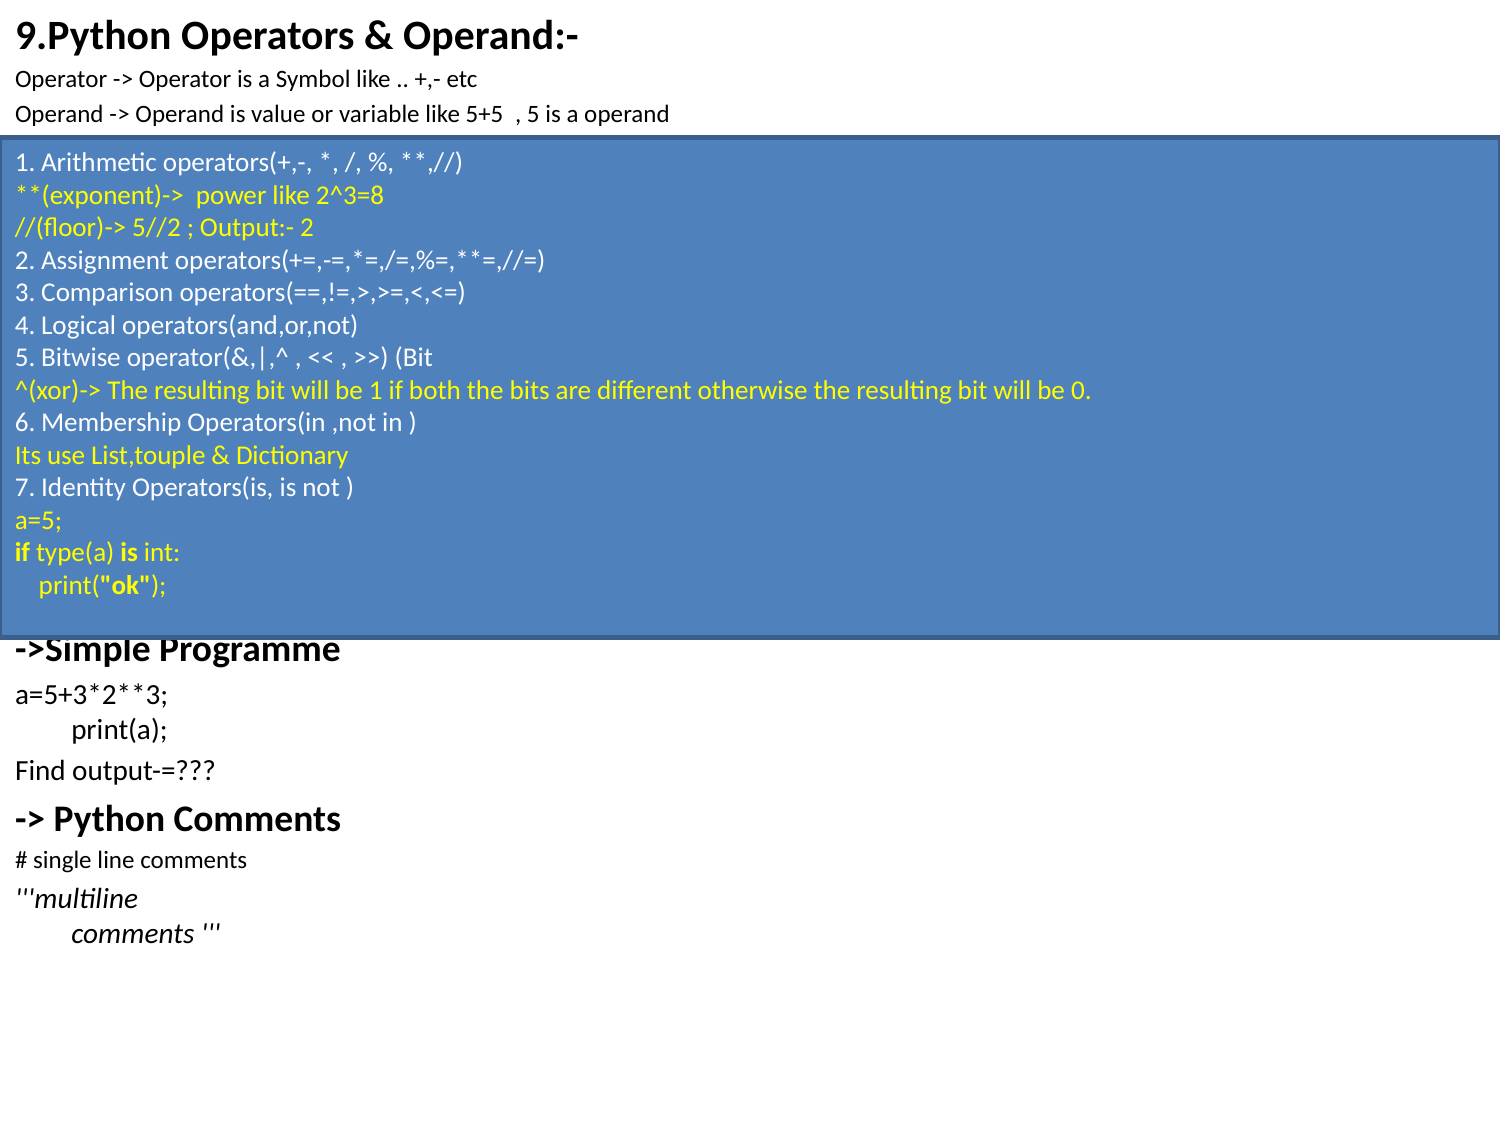

9.Python Operators & Operand:-
Operator -> Operator is a Symbol like .. +,- etc
Operand -> Operand is value or variable like 5+5  , 5 is a operand

->Simple Programme
a=5+3*2**3;
print(a);
Find output-=???
-> Python Comments
# single line comments
'''multiline
comments '''

1. Arithmetic operators(+,-, *, /, %, **,//)
**(exponent)->  power like 2^3=8
//(floor)-> 5//2 ; Output:- 2
2. Assignment operators(+=,-=,*=,/=,%=,**=,//=)
3. Comparison operators(==,!=,>,>=,<,<=)
4. Logical operators(and,or,not)
5. Bitwise operator(&,|,^ , << , >>) (Bit
^(xor)-> The resulting bit will be 1 if both the bits are different otherwise the resulting bit will be 0.
6. Membership Operators(in ,not in )
Its use List,touple & Dictionary
7. Identity Operators(is, is not )
a=5;
if type(a) is int:
    print("ok");